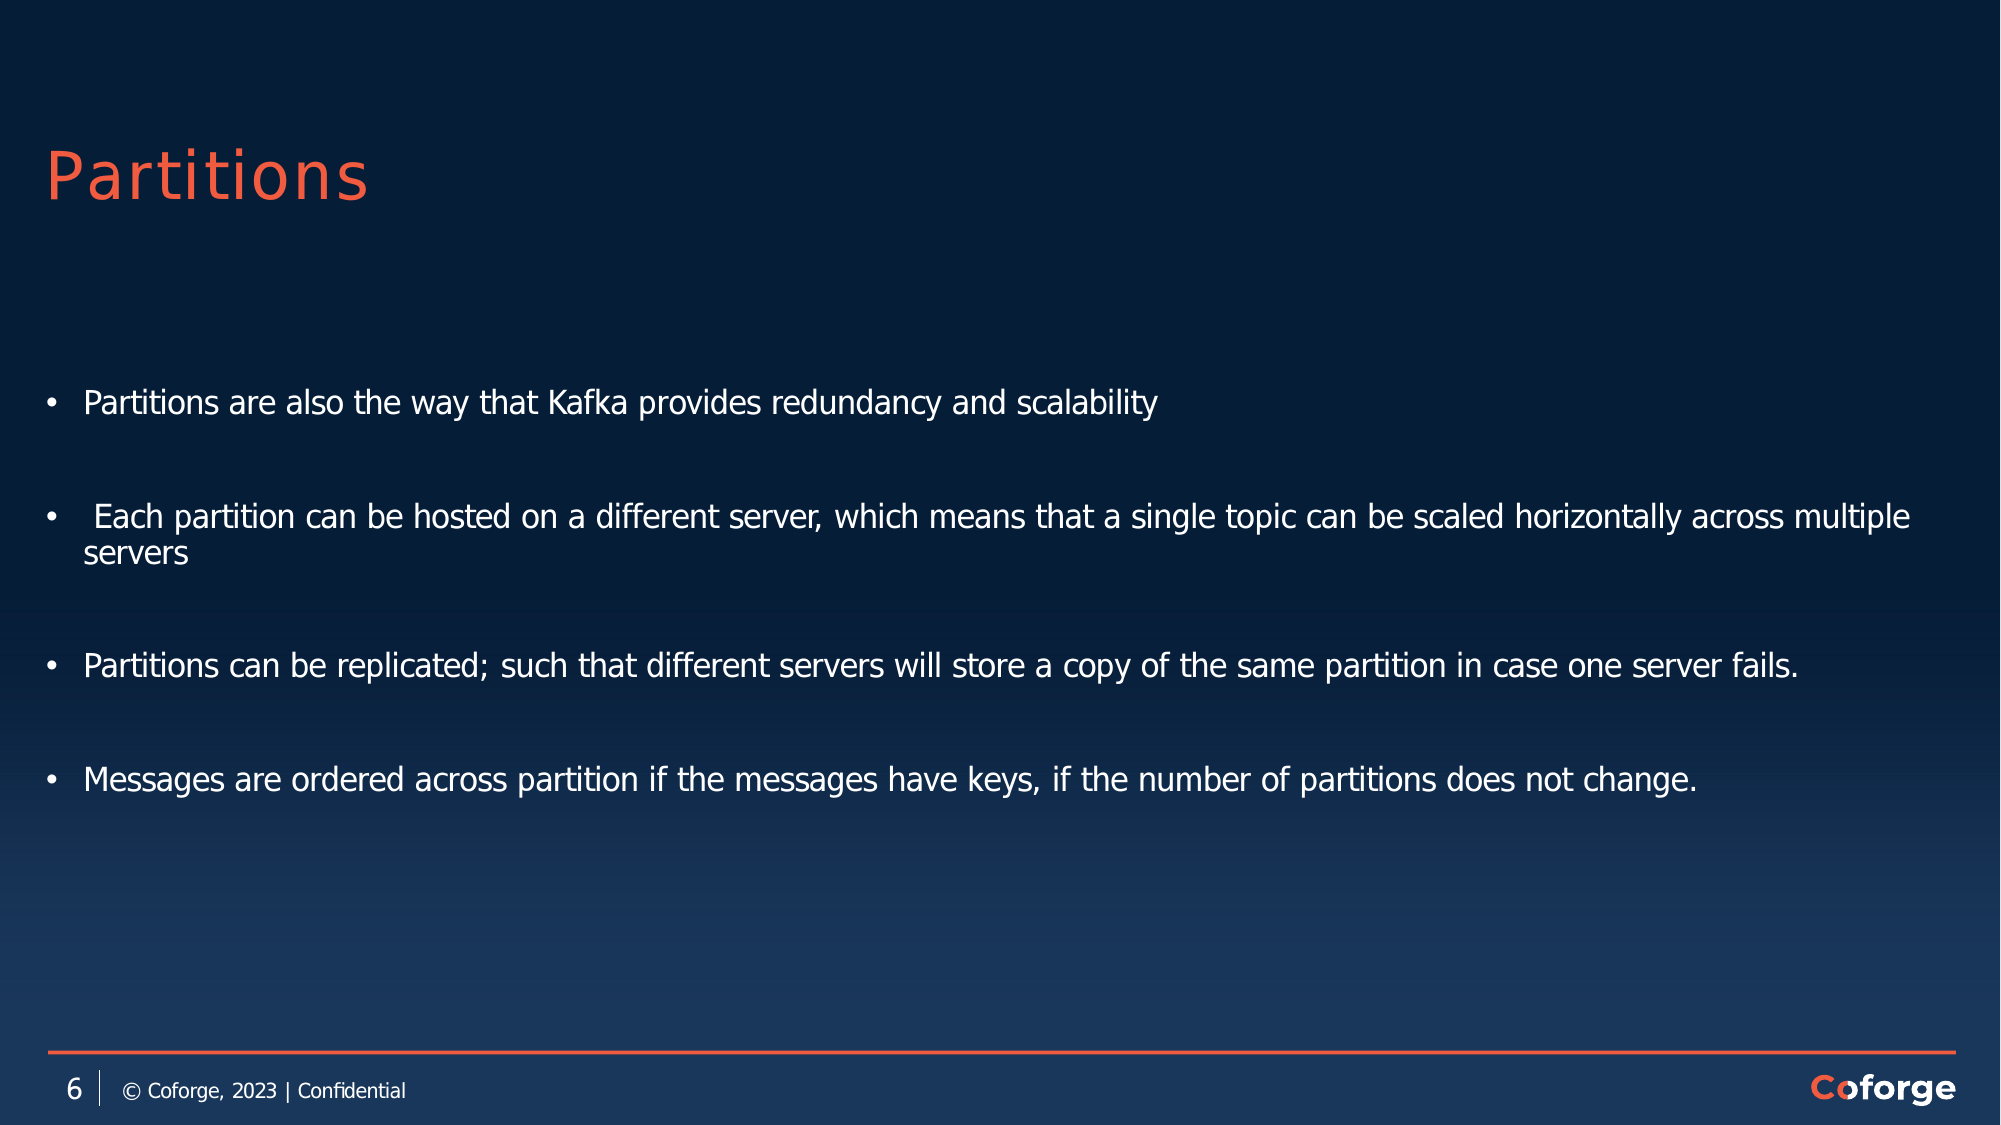

# Partitions
Partitions are also the way that Kafka provides redundancy and scalability

 Each partition can be hosted on a different server, which means that a single topic can be scaled horizontally across multiple servers

Partitions can be replicated; such that different servers will store a copy of the same partition in case one server fails.

Messages are ordered across partition if the messages have keys, if the number of partitions does not change.